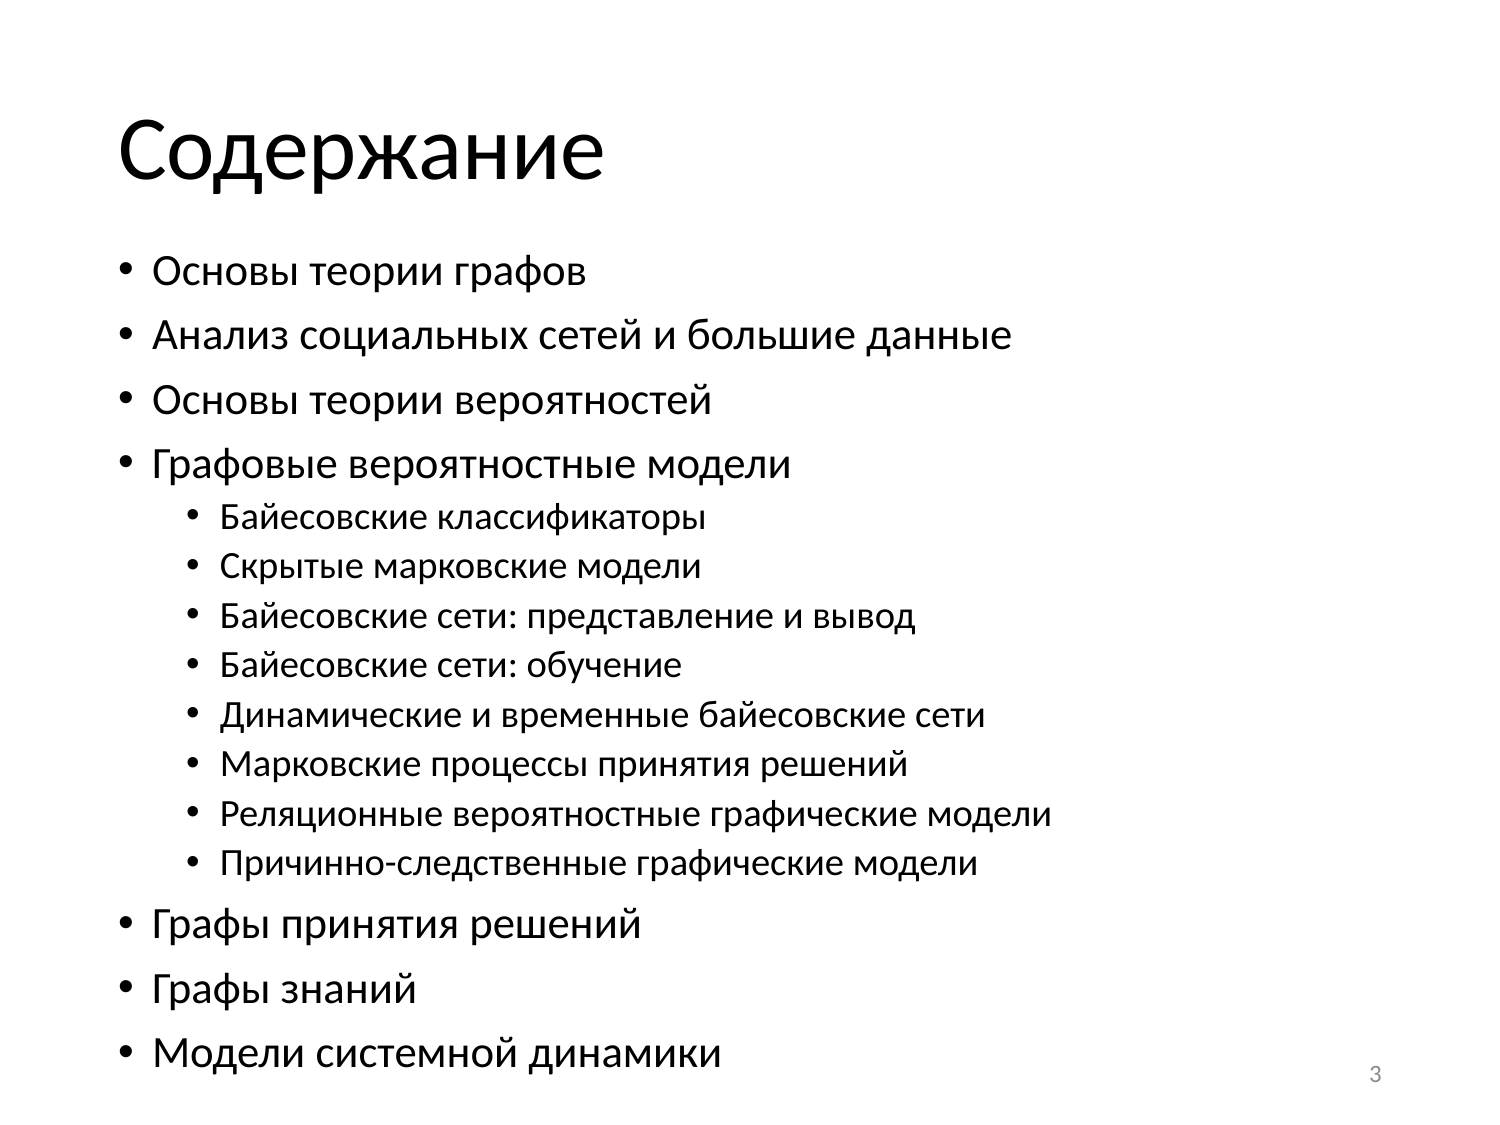

# Содержание
Основы теории графов
Анализ социальных сетей и большие данные
Основы теории вероятностей
Графовые вероятностные модели
Байесовские классификаторы
Скрытые марковские модели
Байесовские сети: представление и вывод
Байесовские сети: обучение
Динамические и временные байесовские сети
Марковские процессы принятия решений
Реляционные вероятностные графические модели
Причинно-следственные графические модели
Графы принятия решений
Графы знаний
Модели системной динамики
3